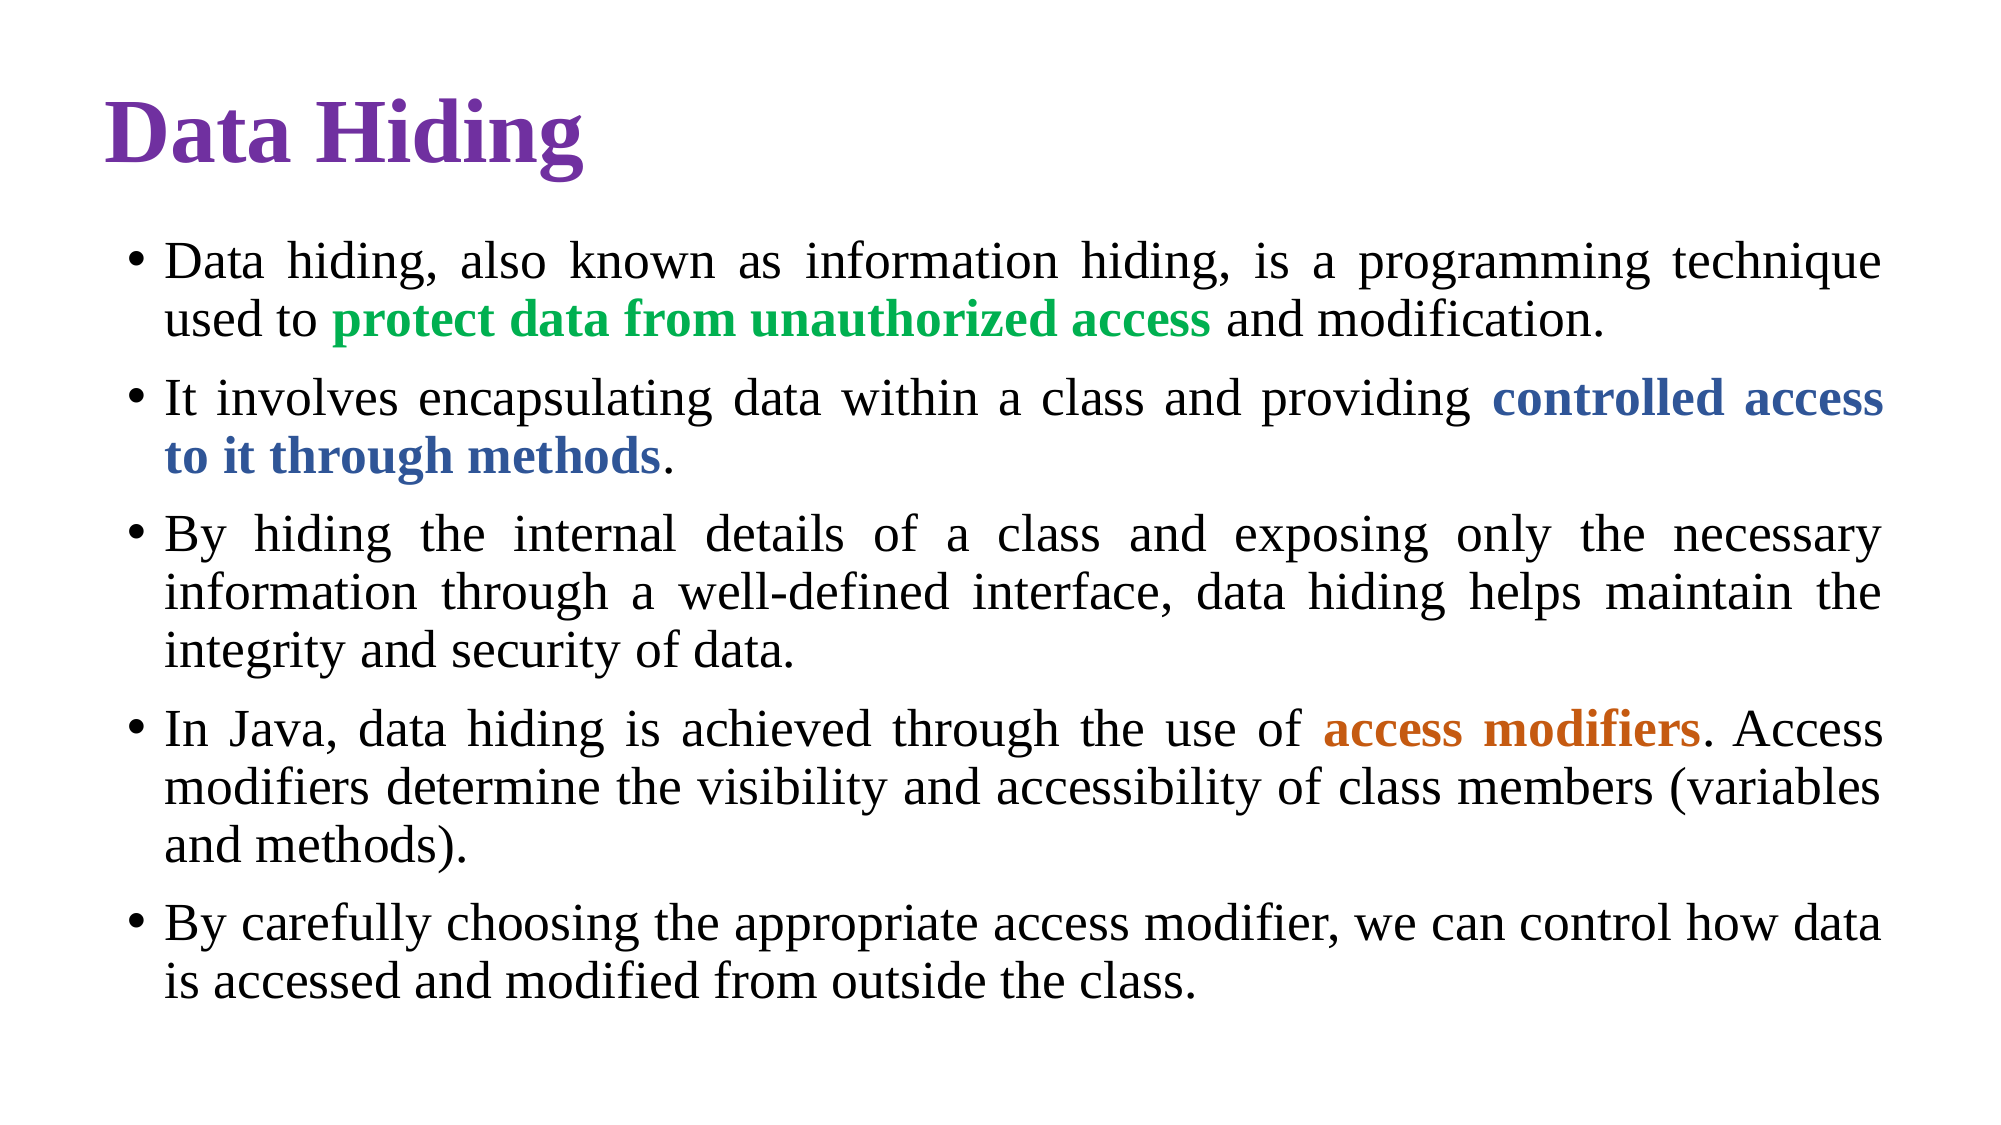

# Data Hiding
Data hiding, also known as information hiding, is a programming technique used to protect data from unauthorized access and modification.
It involves encapsulating data within a class and providing controlled access to it through methods.
By hiding the internal details of a class and exposing only the necessary information through a well-defined interface, data hiding helps maintain the integrity and security of data.
In Java, data hiding is achieved through the use of access modifiers. Access modifiers determine the visibility and accessibility of class members (variables and methods).
By carefully choosing the appropriate access modifier, we can control how data is accessed and modified from outside the class.